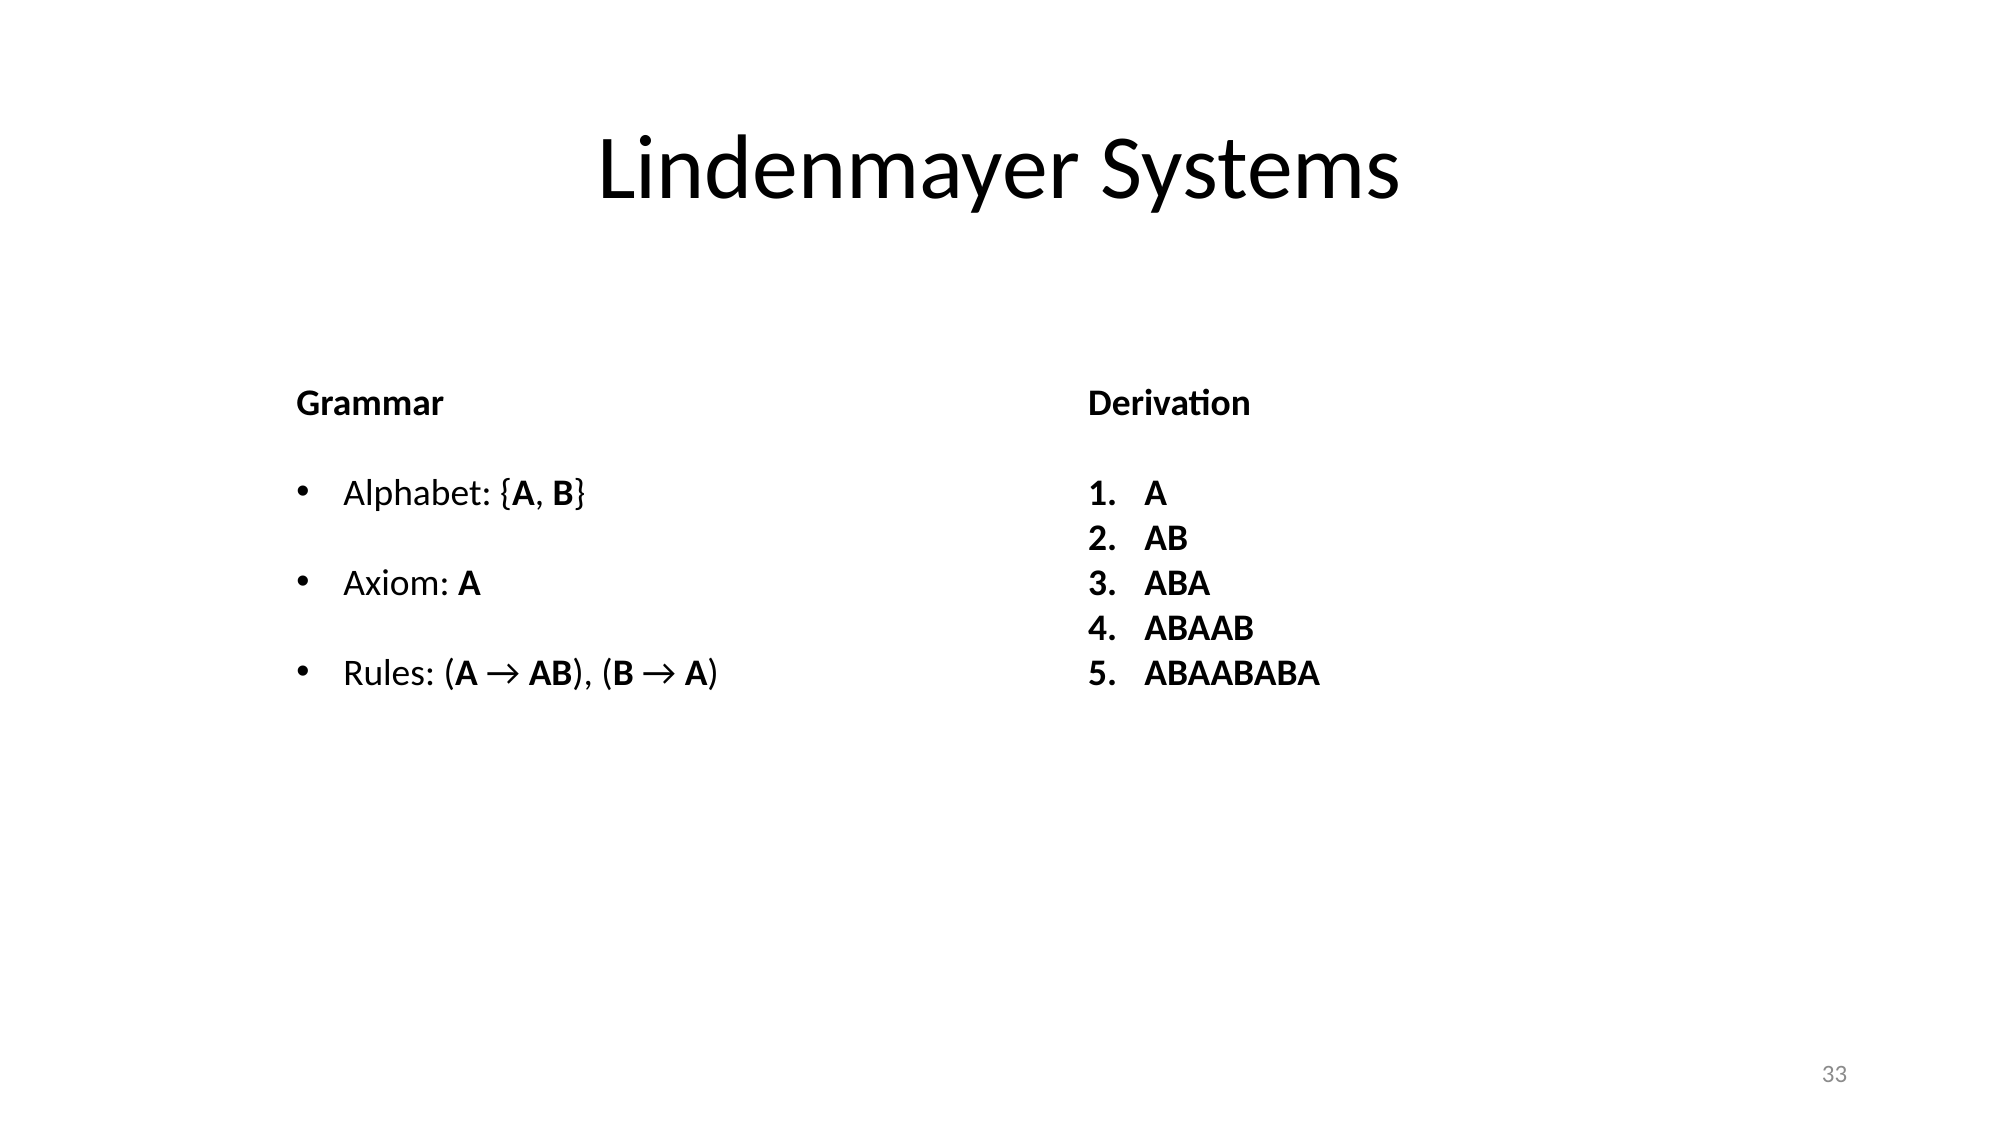

# Lindenmayer Systems
Grammar
Alphabet: {A, B}
Axiom: A
Rules: (A → AB), (B → A)
Derivation

A
AB
ABA
ABAAB
ABAABABA
33